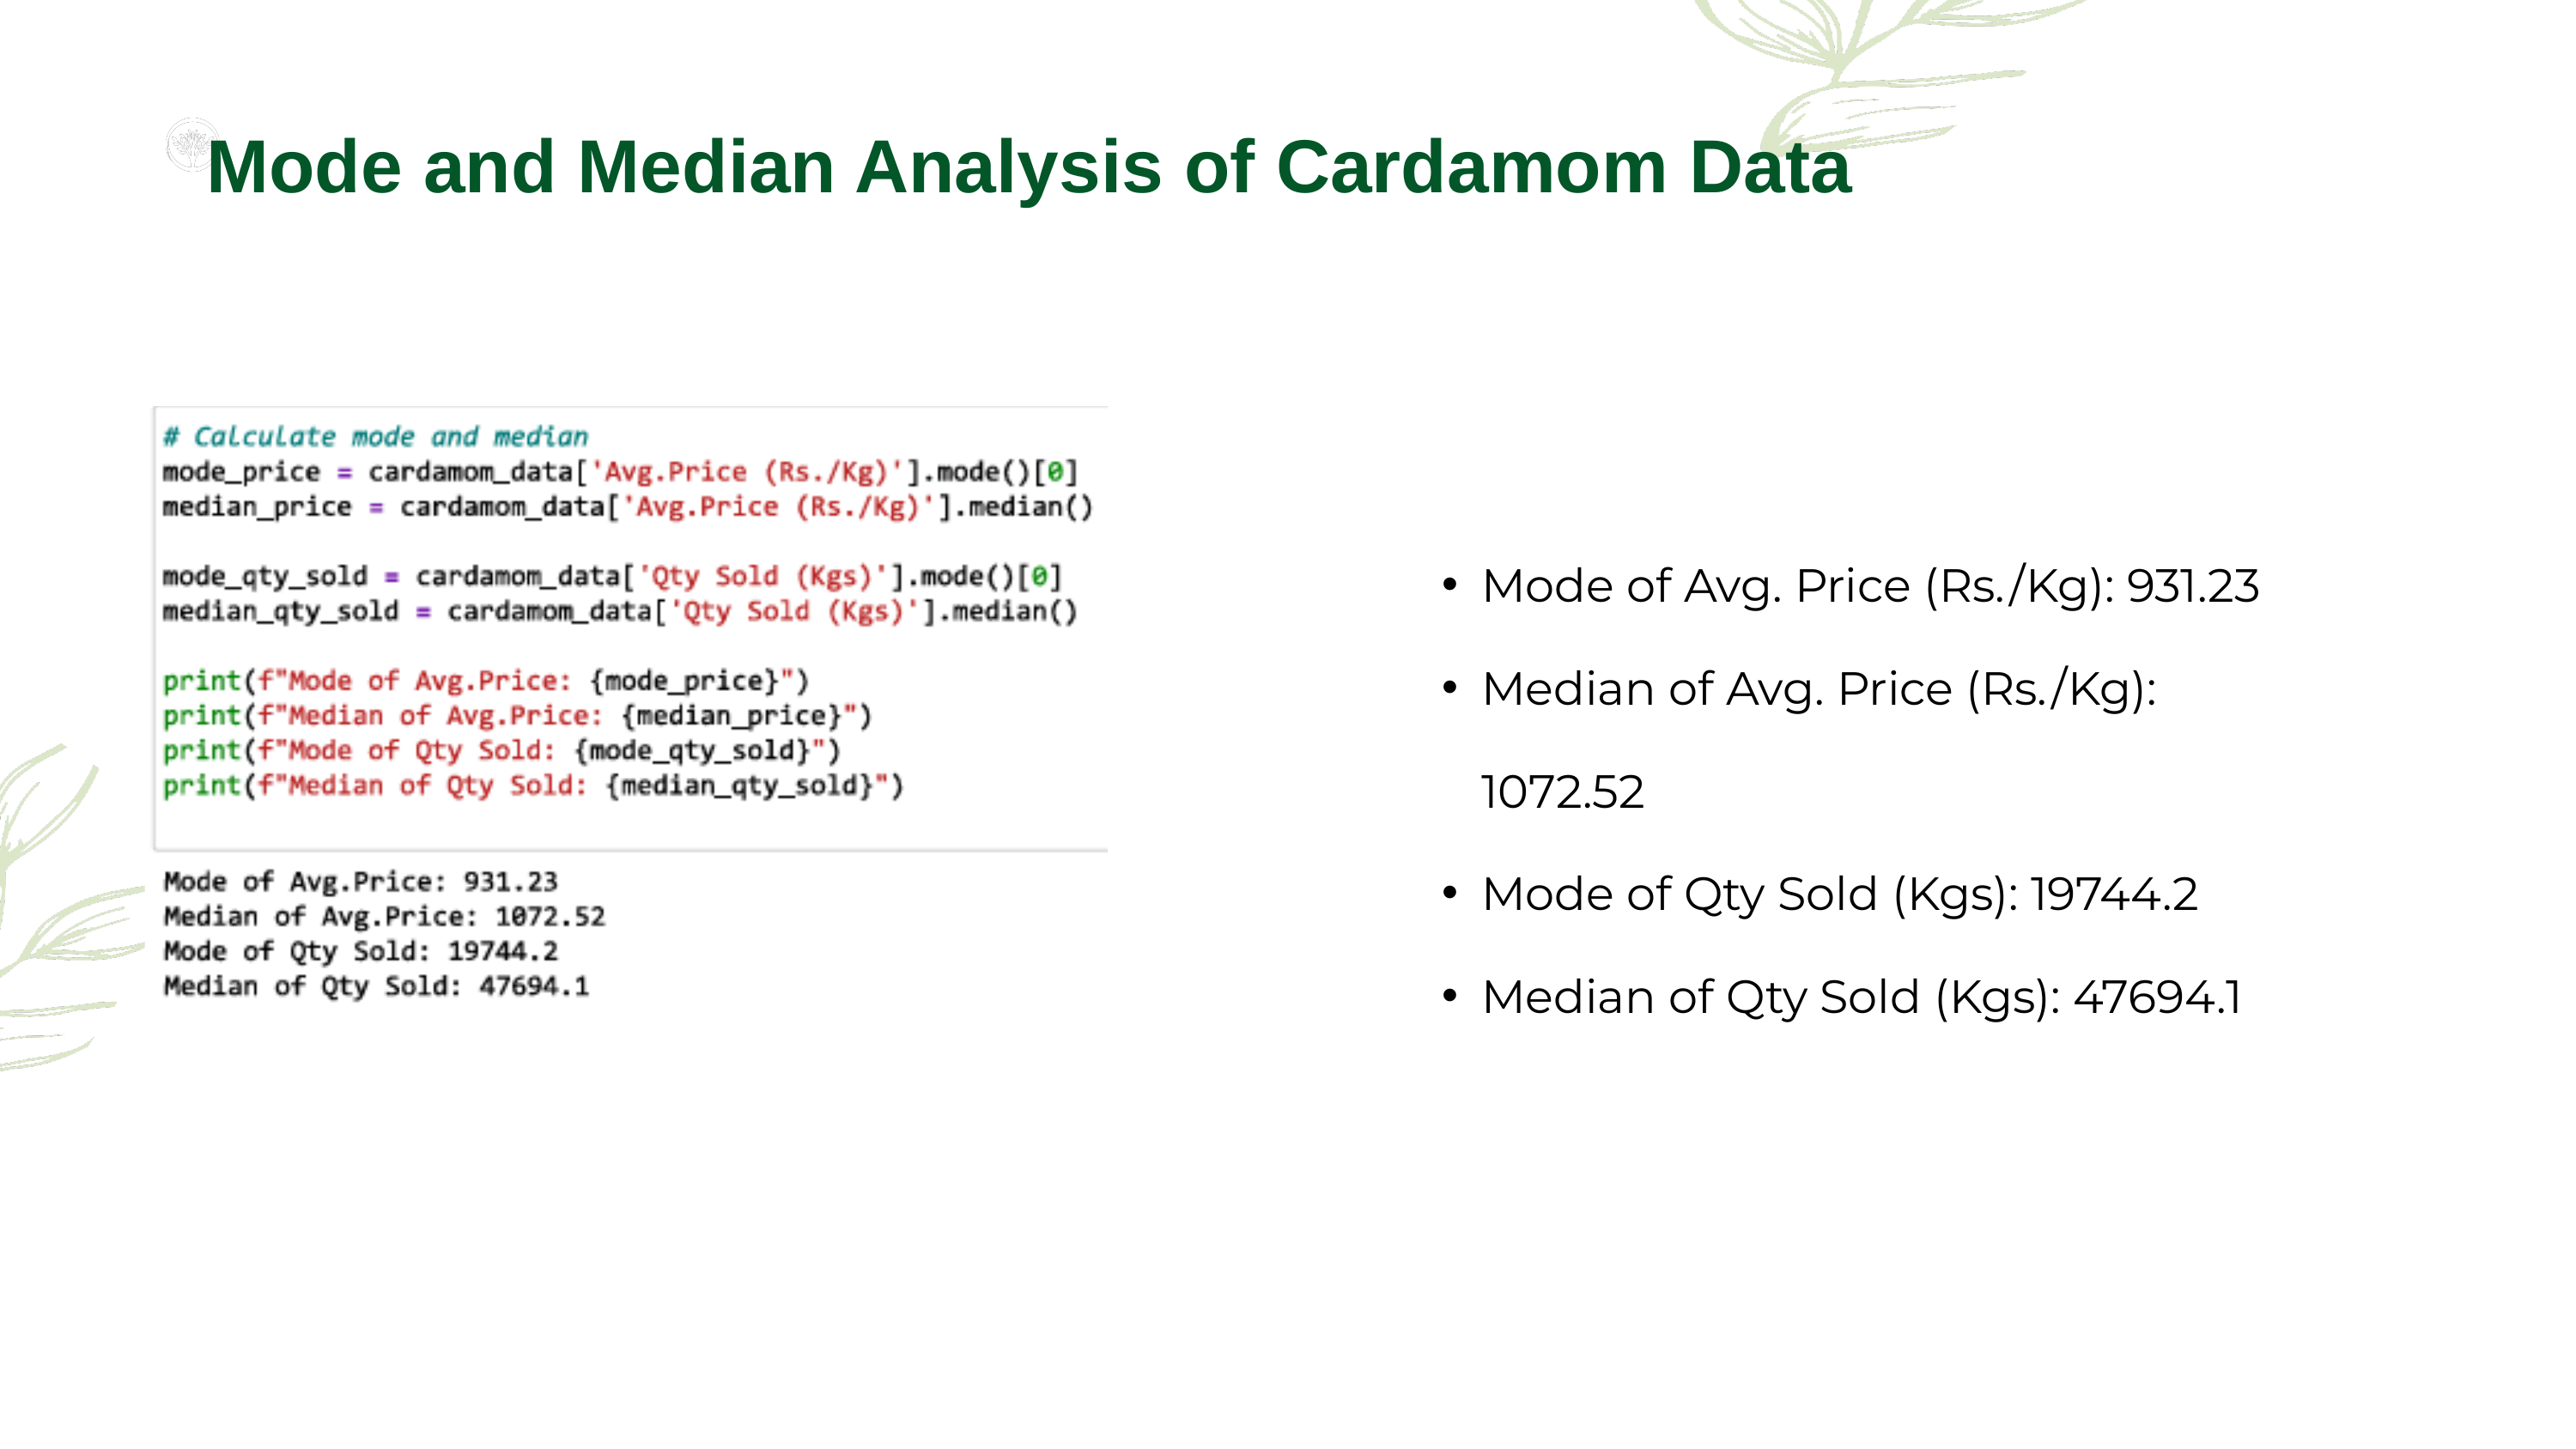

Mode and Median Analysis of Cardamom Data

Borcelle

Mode of Avg. Price (Rs./Kg): 931.23
Median of Avg. Price (Rs./Kg): 1072.52
Mode of Qty Sold (Kgs): 19744.2
Median of Qty Sold (Kgs): 47694.1

Organic Food
Presentations are tools that can be used as lectures.